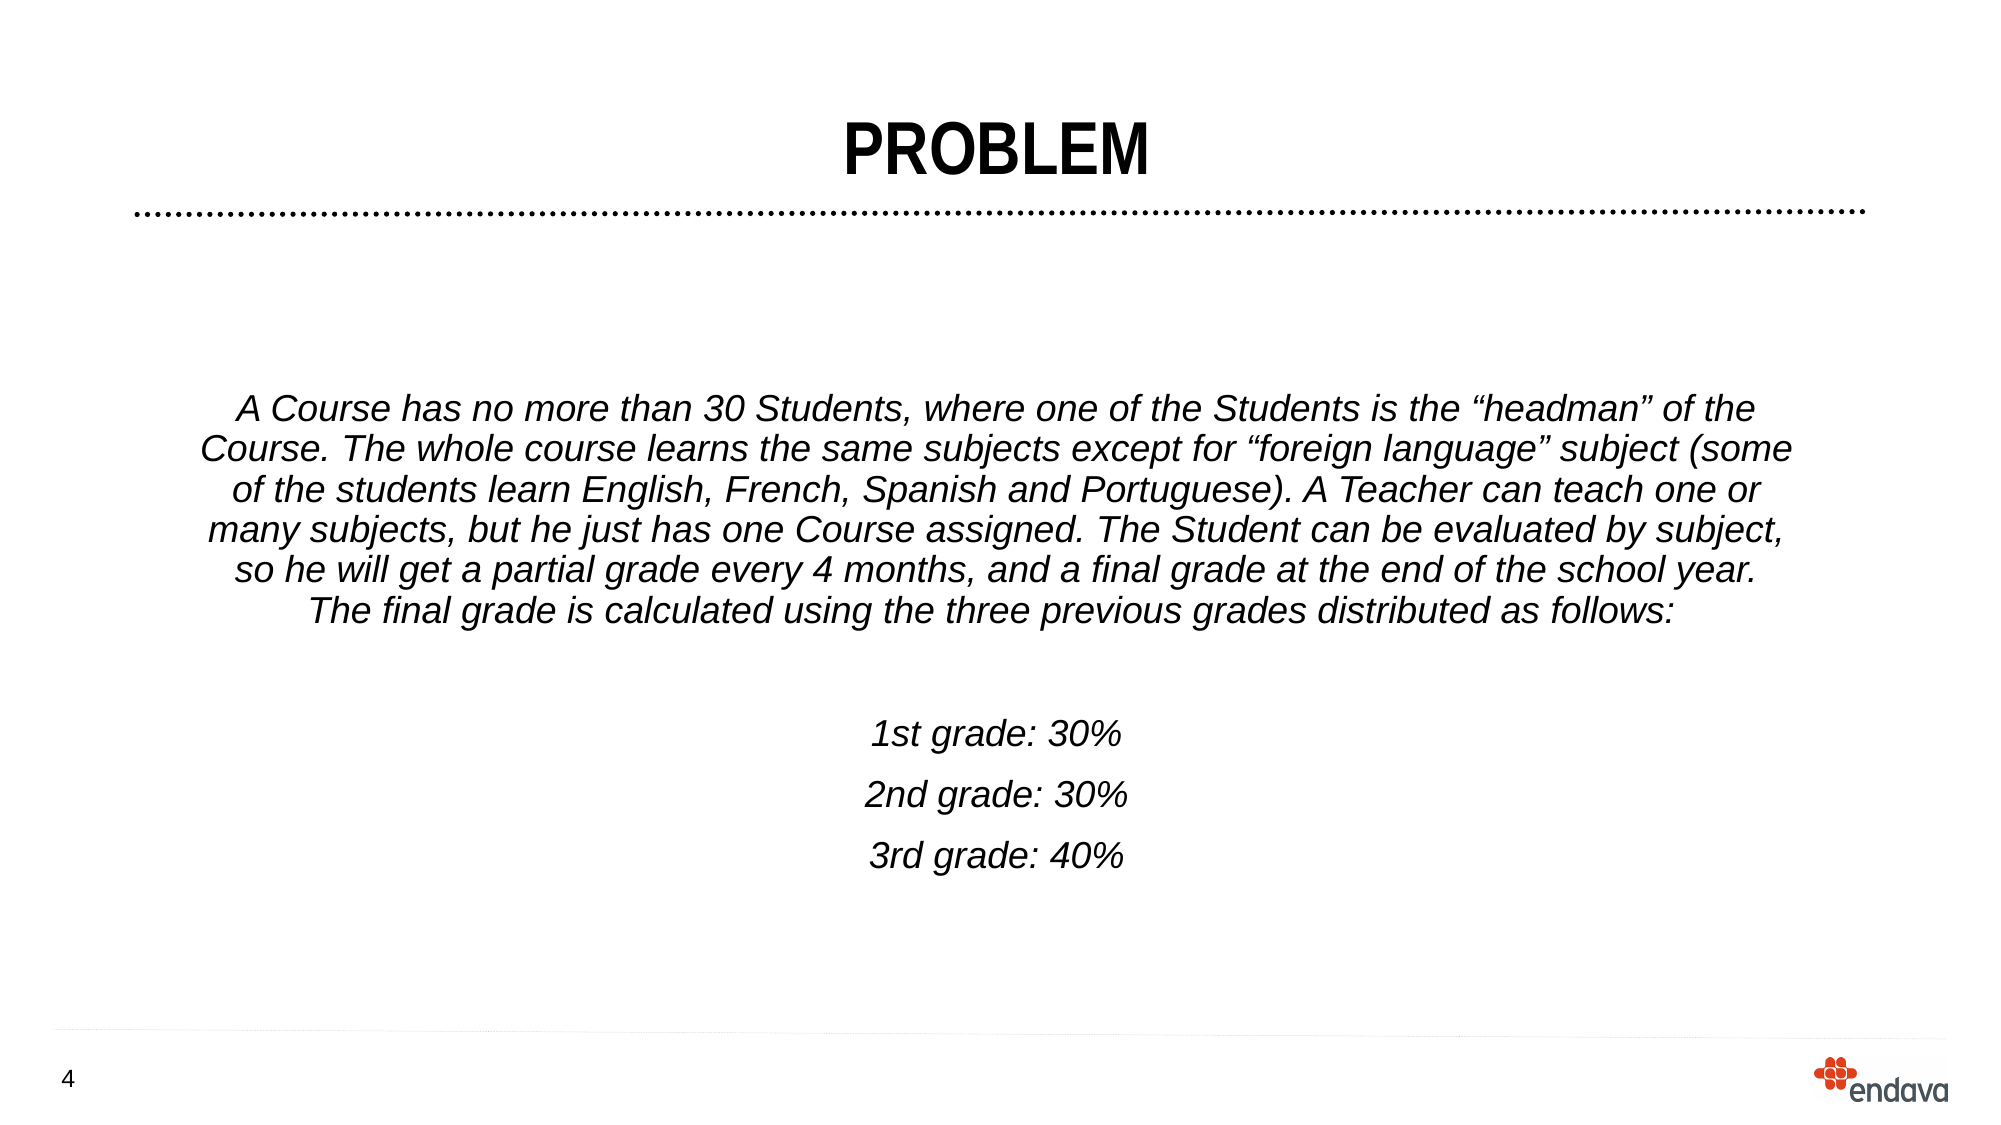

# Problem
A Course has no more than 30 Students, where one of the Students is the “headman” of the Course. The whole course learns the same subjects except for “foreign language” subject (some of the students learn English, French, Spanish and Portuguese). A Teacher can teach one or many subjects, but he just has one Course assigned. The Student can be evaluated by subject, so he will get a partial grade every 4 months, and a final grade at the end of the school year. The final grade is calculated using the three previous grades distributed as follows:

1st grade: 30%
2nd grade: 30%
3rd grade: 40%